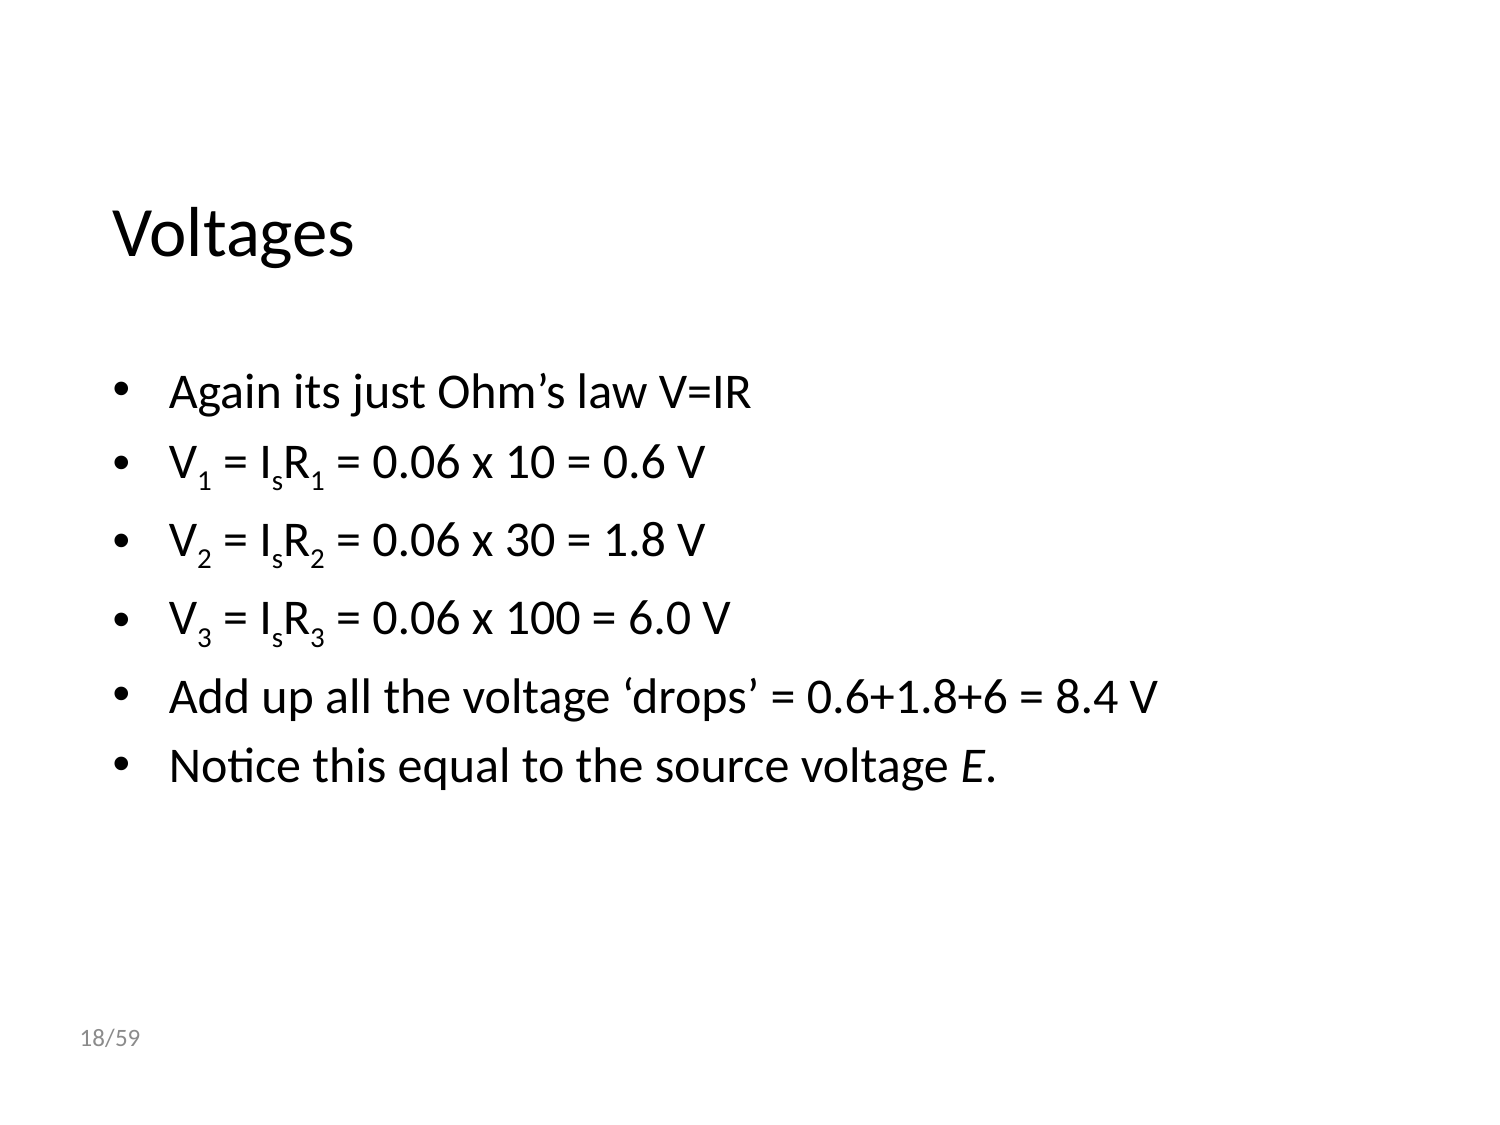

# Voltages
Again its just Ohm’s law V=IR
V1 = IsR1 = 0.06 x 10 = 0.6 V
V2 = IsR2 = 0.06 x 30 = 1.8 V
V3 = IsR3 = 0.06 x 100 = 6.0 V
Add up all the voltage ‘drops’ = 0.6+1.8+6 = 8.4 V
Notice this equal to the source voltage E.
18/59